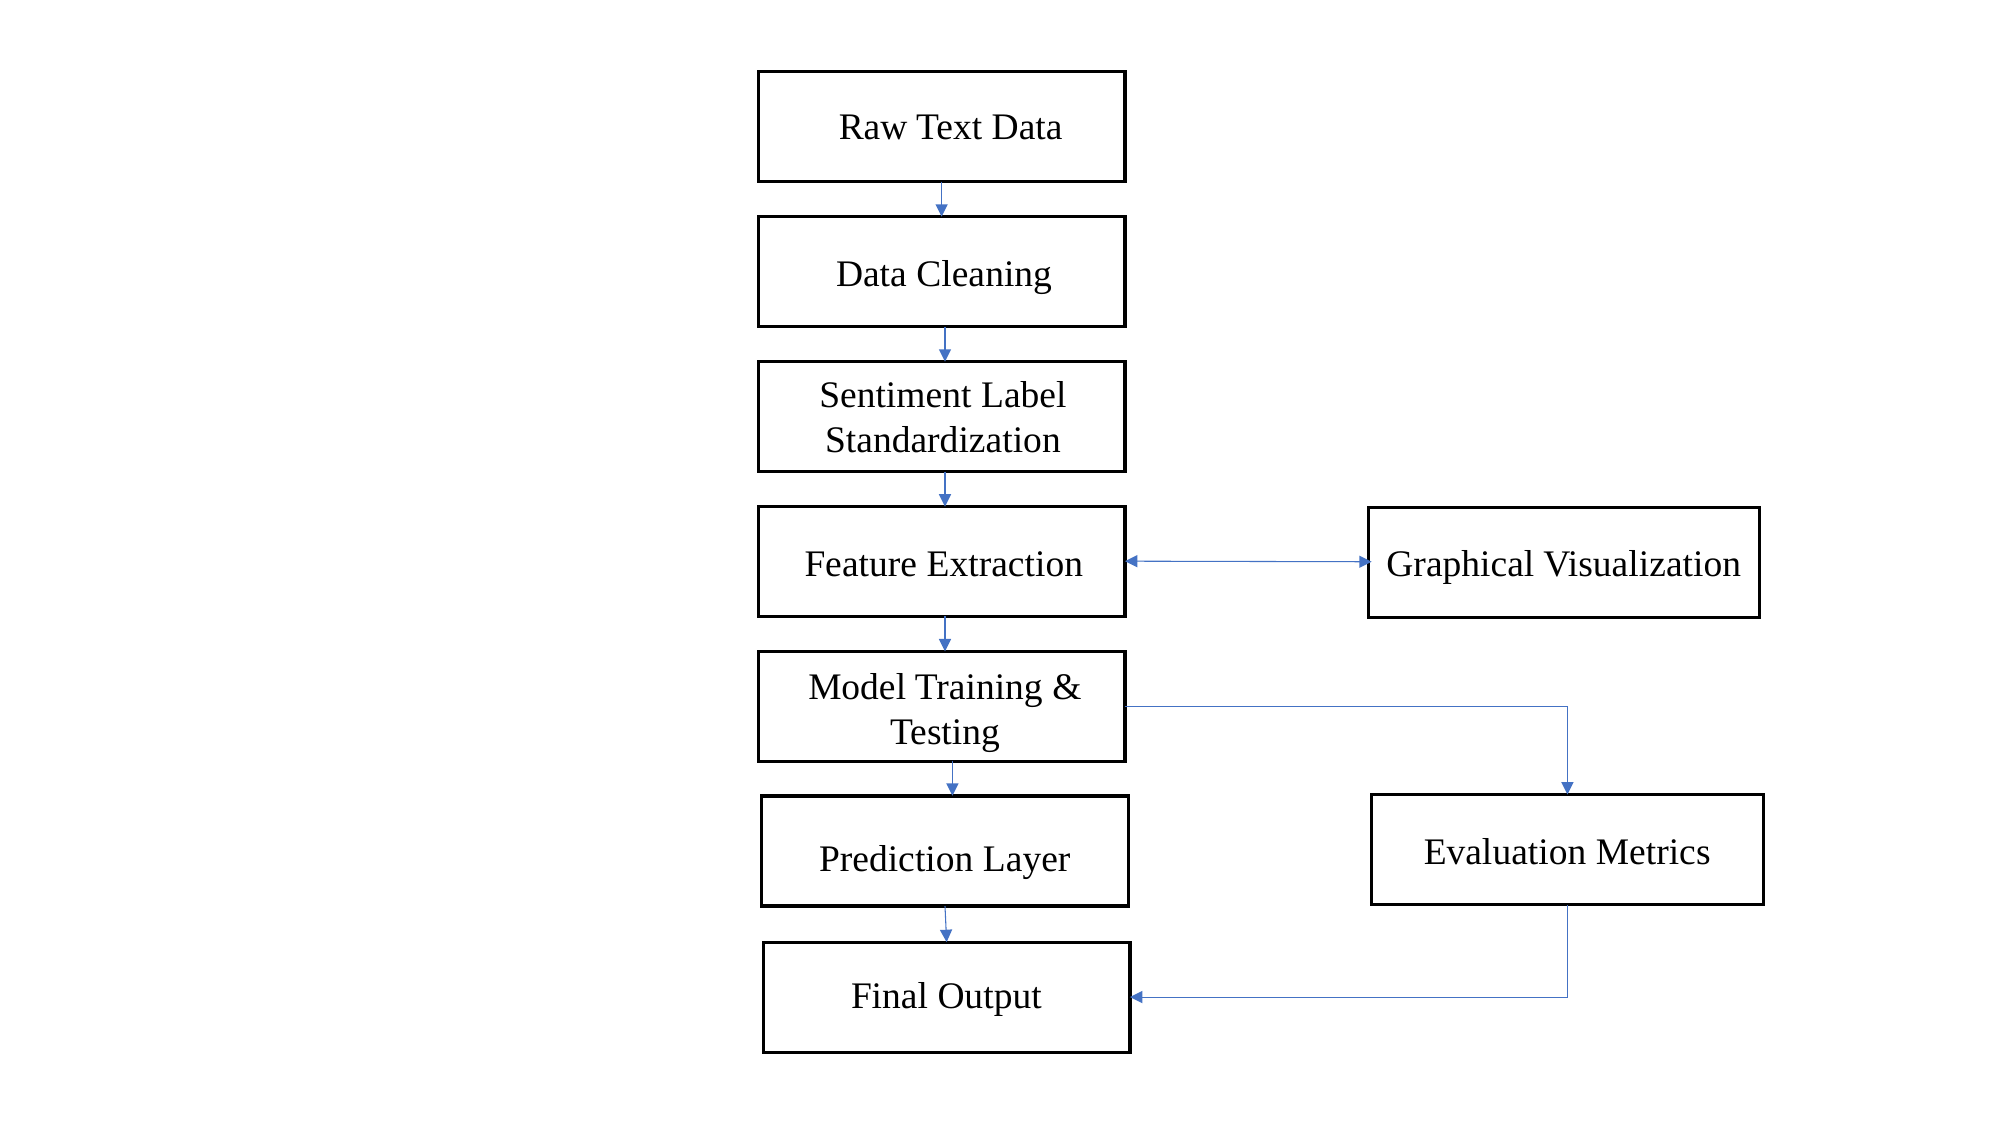

Raw Text Data

Data Cleaning

Sentiment Label Standardization

Feature Extraction
Graphical Visualization

Model Training & Testing

Evaluation Metrics
Prediction Layer

Final Output